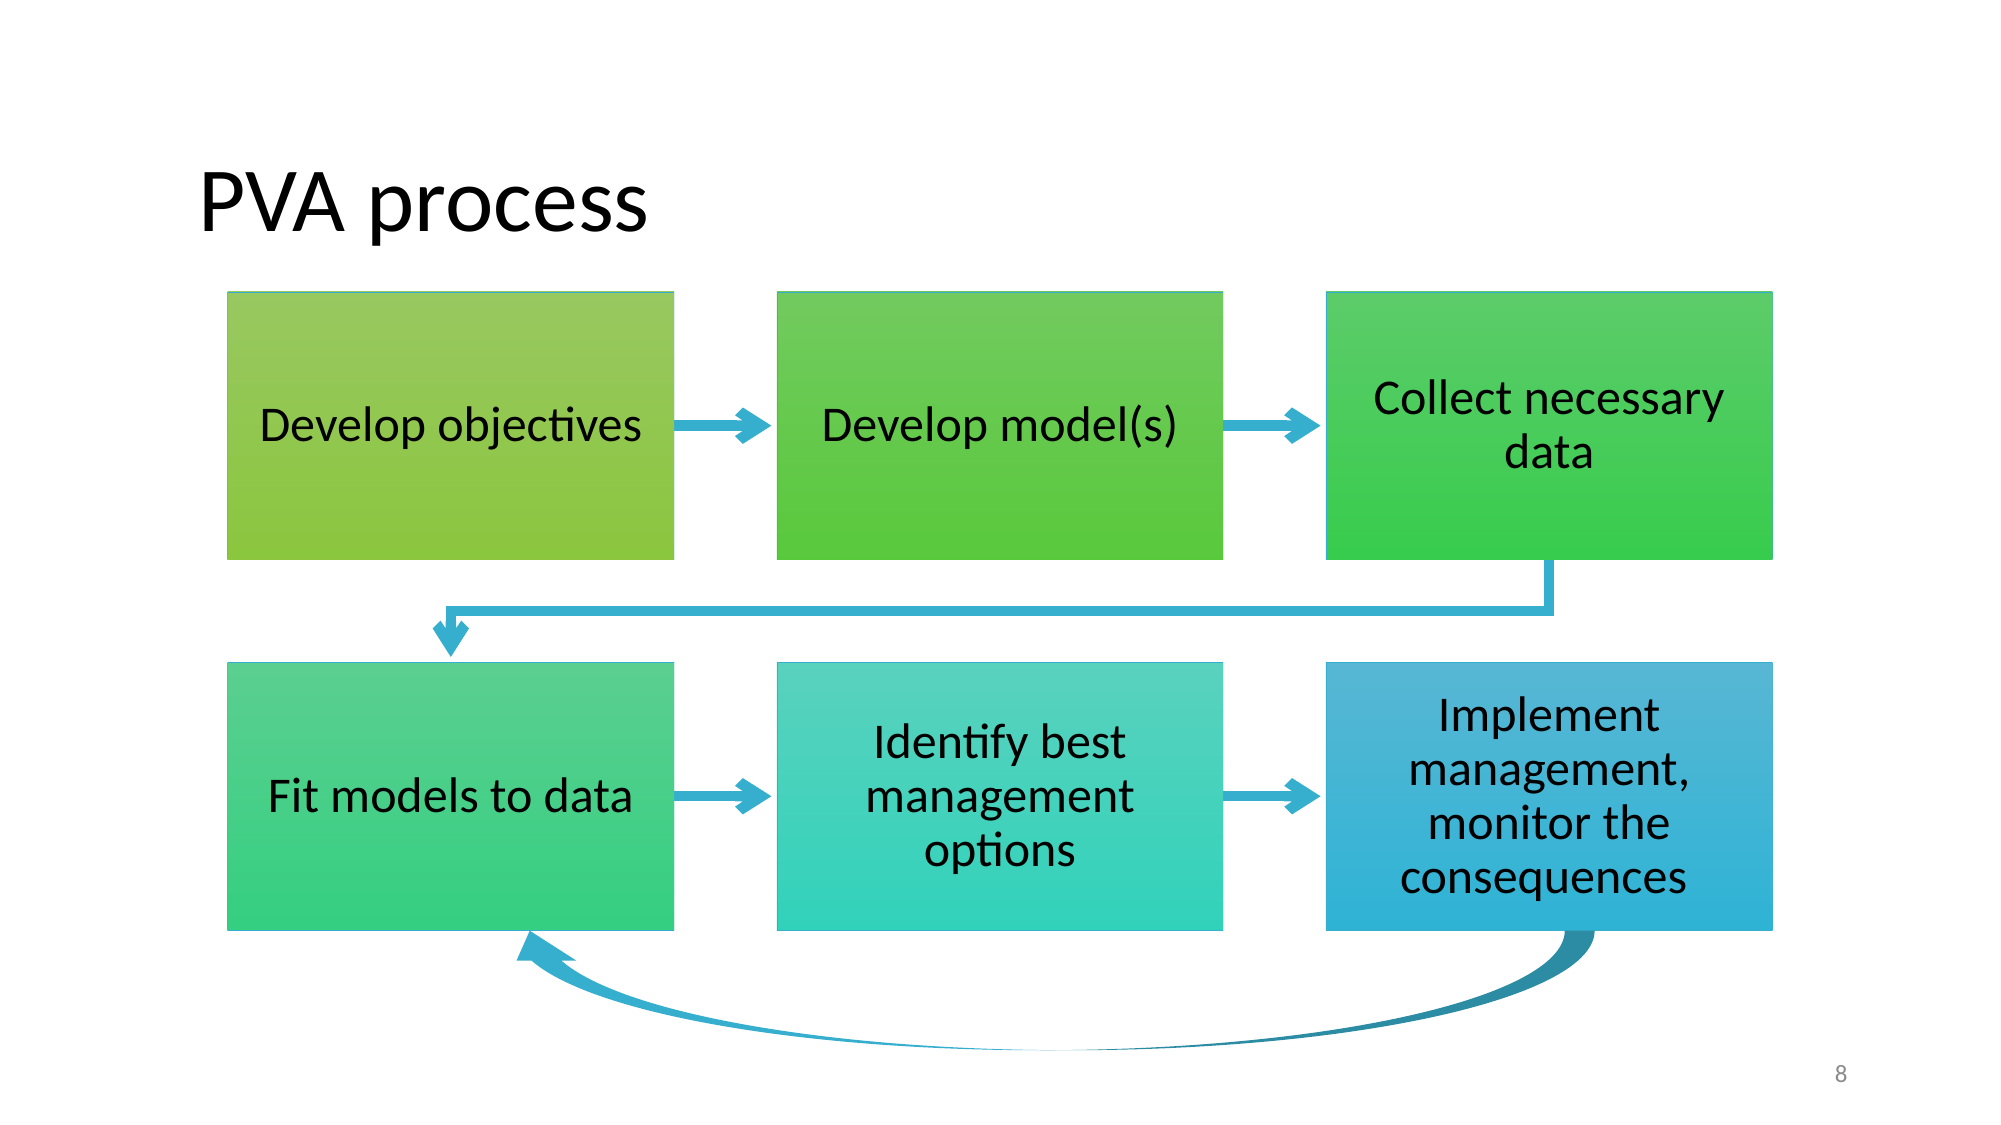

# PVA process

Develop objectives

Develop model(s)

Collect necessary data

Fit models to data

Identify best management options
Implement management, monitor the consequences

8